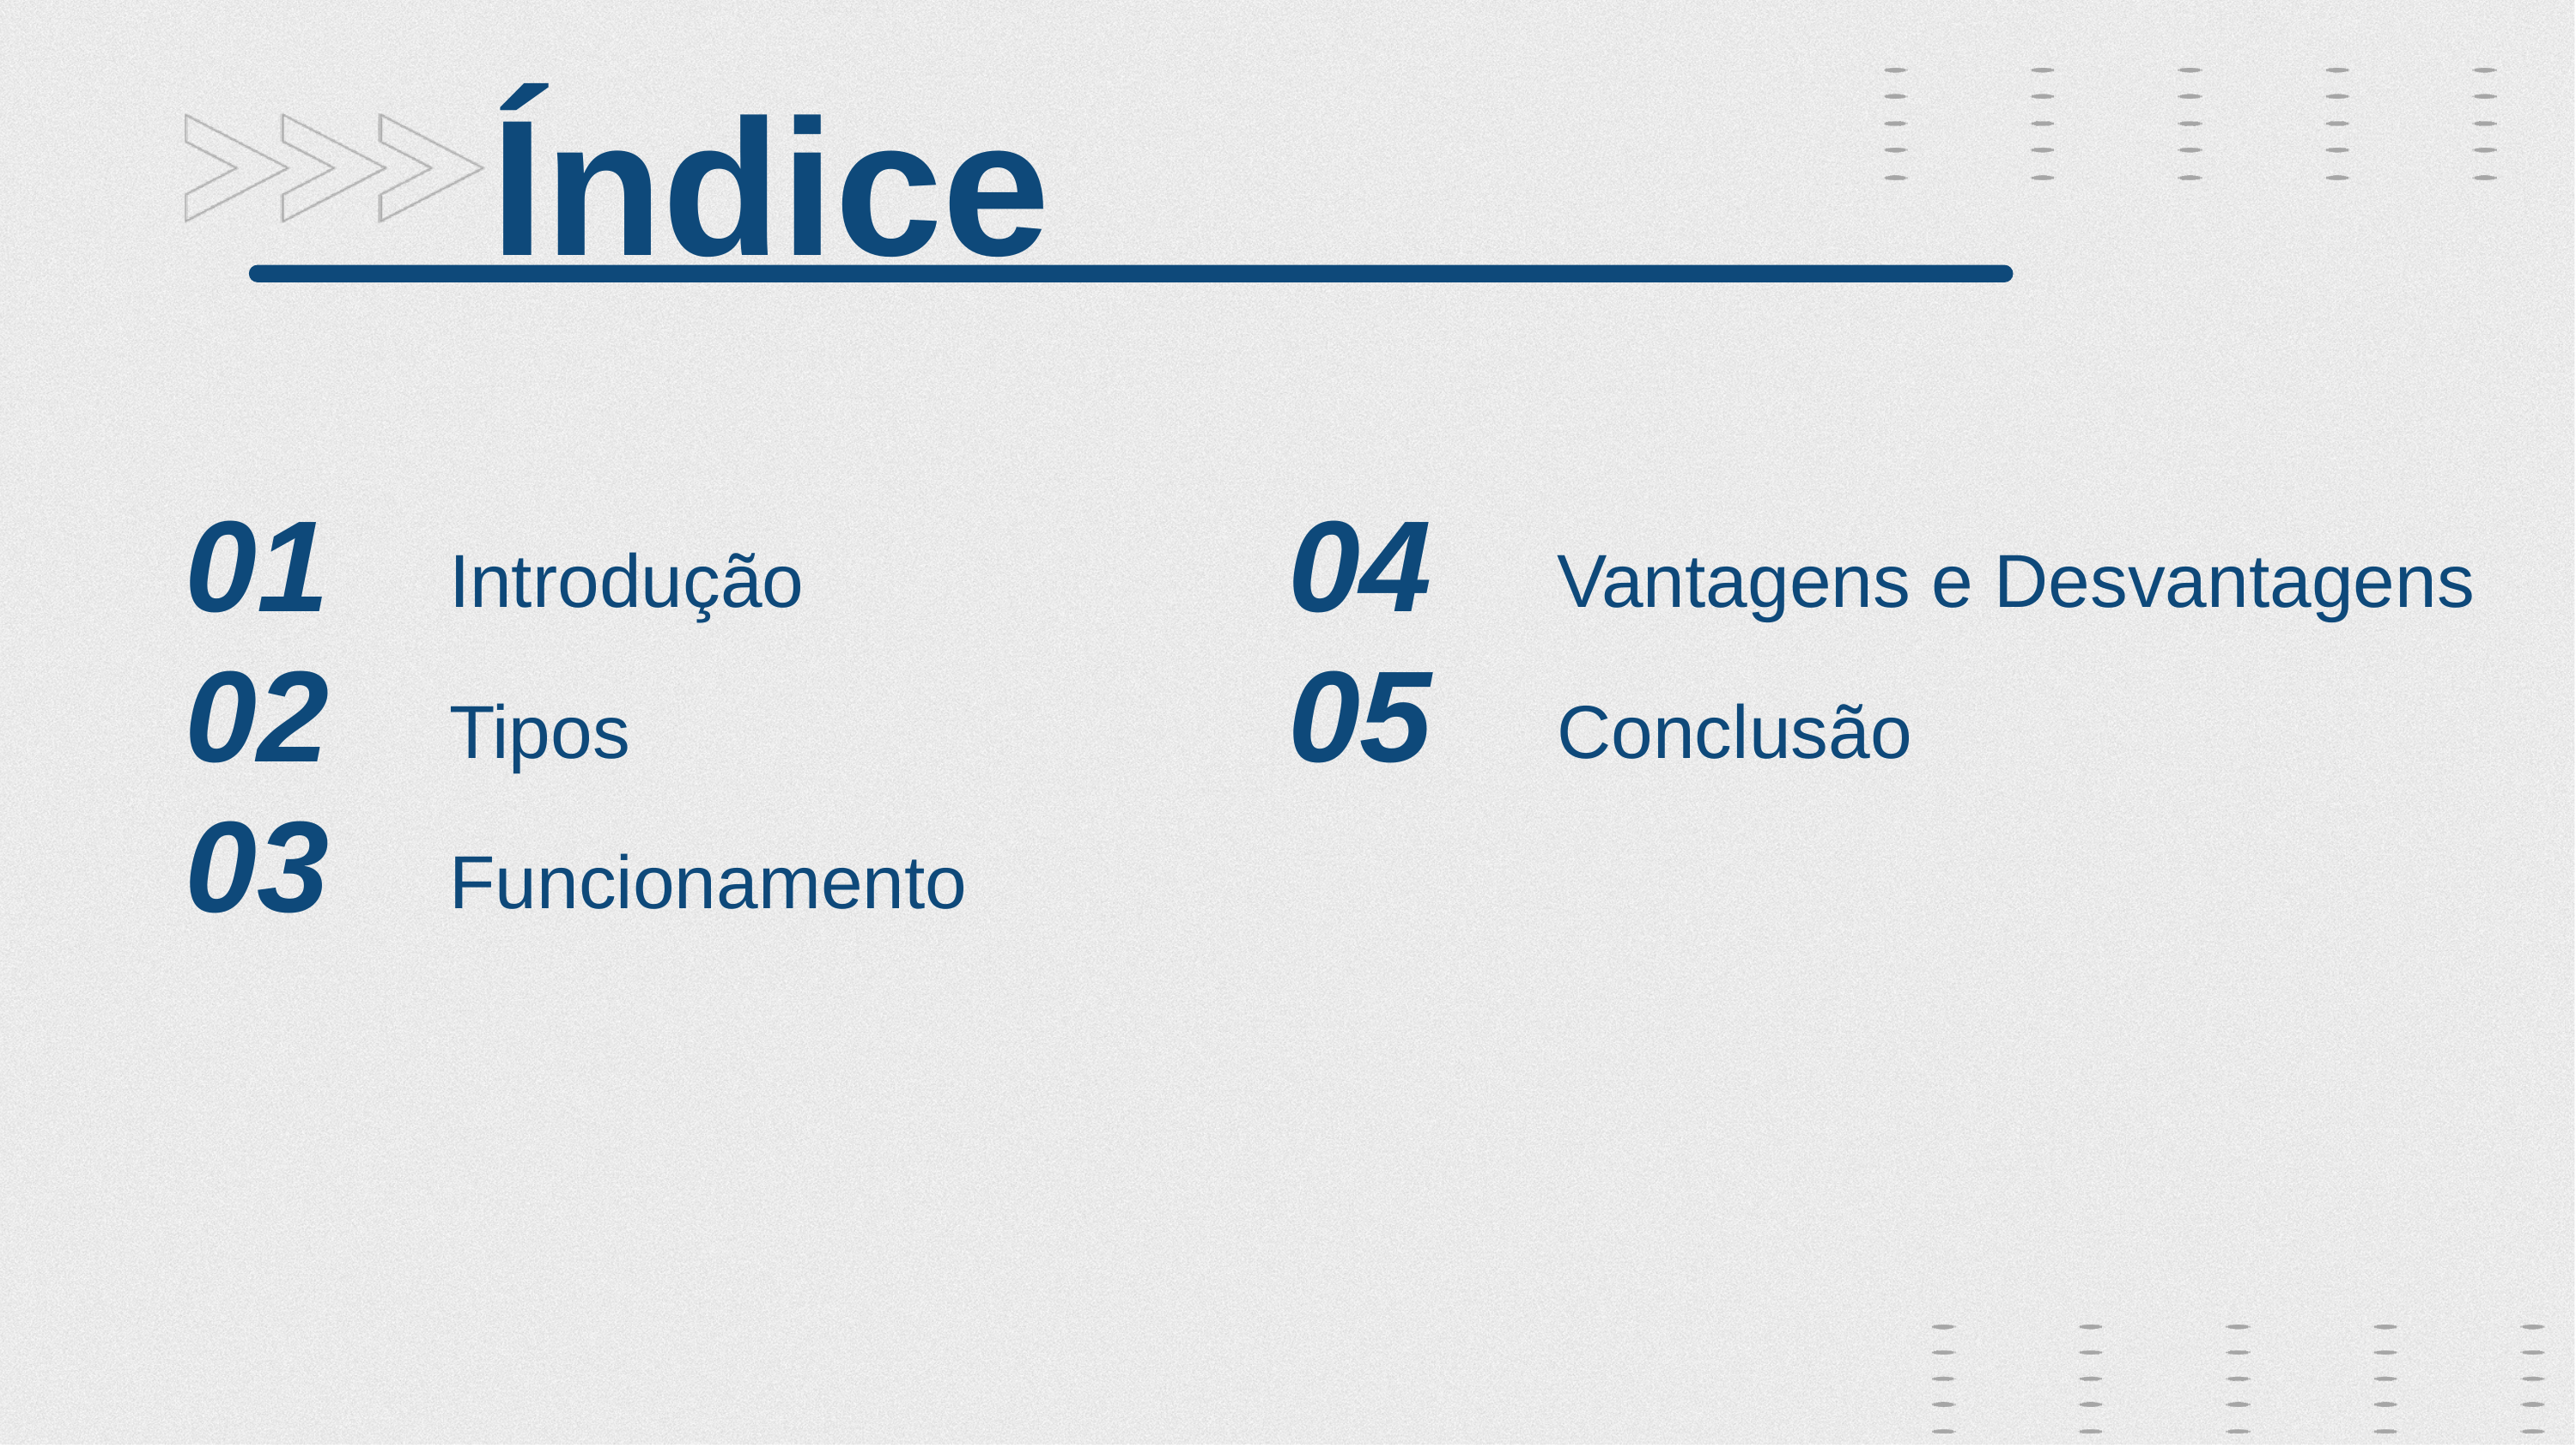

Índice

Introdução
Tipos
Funcionamento
Vantagens e Desvantagens
Conclusão
01
02
03
04
05